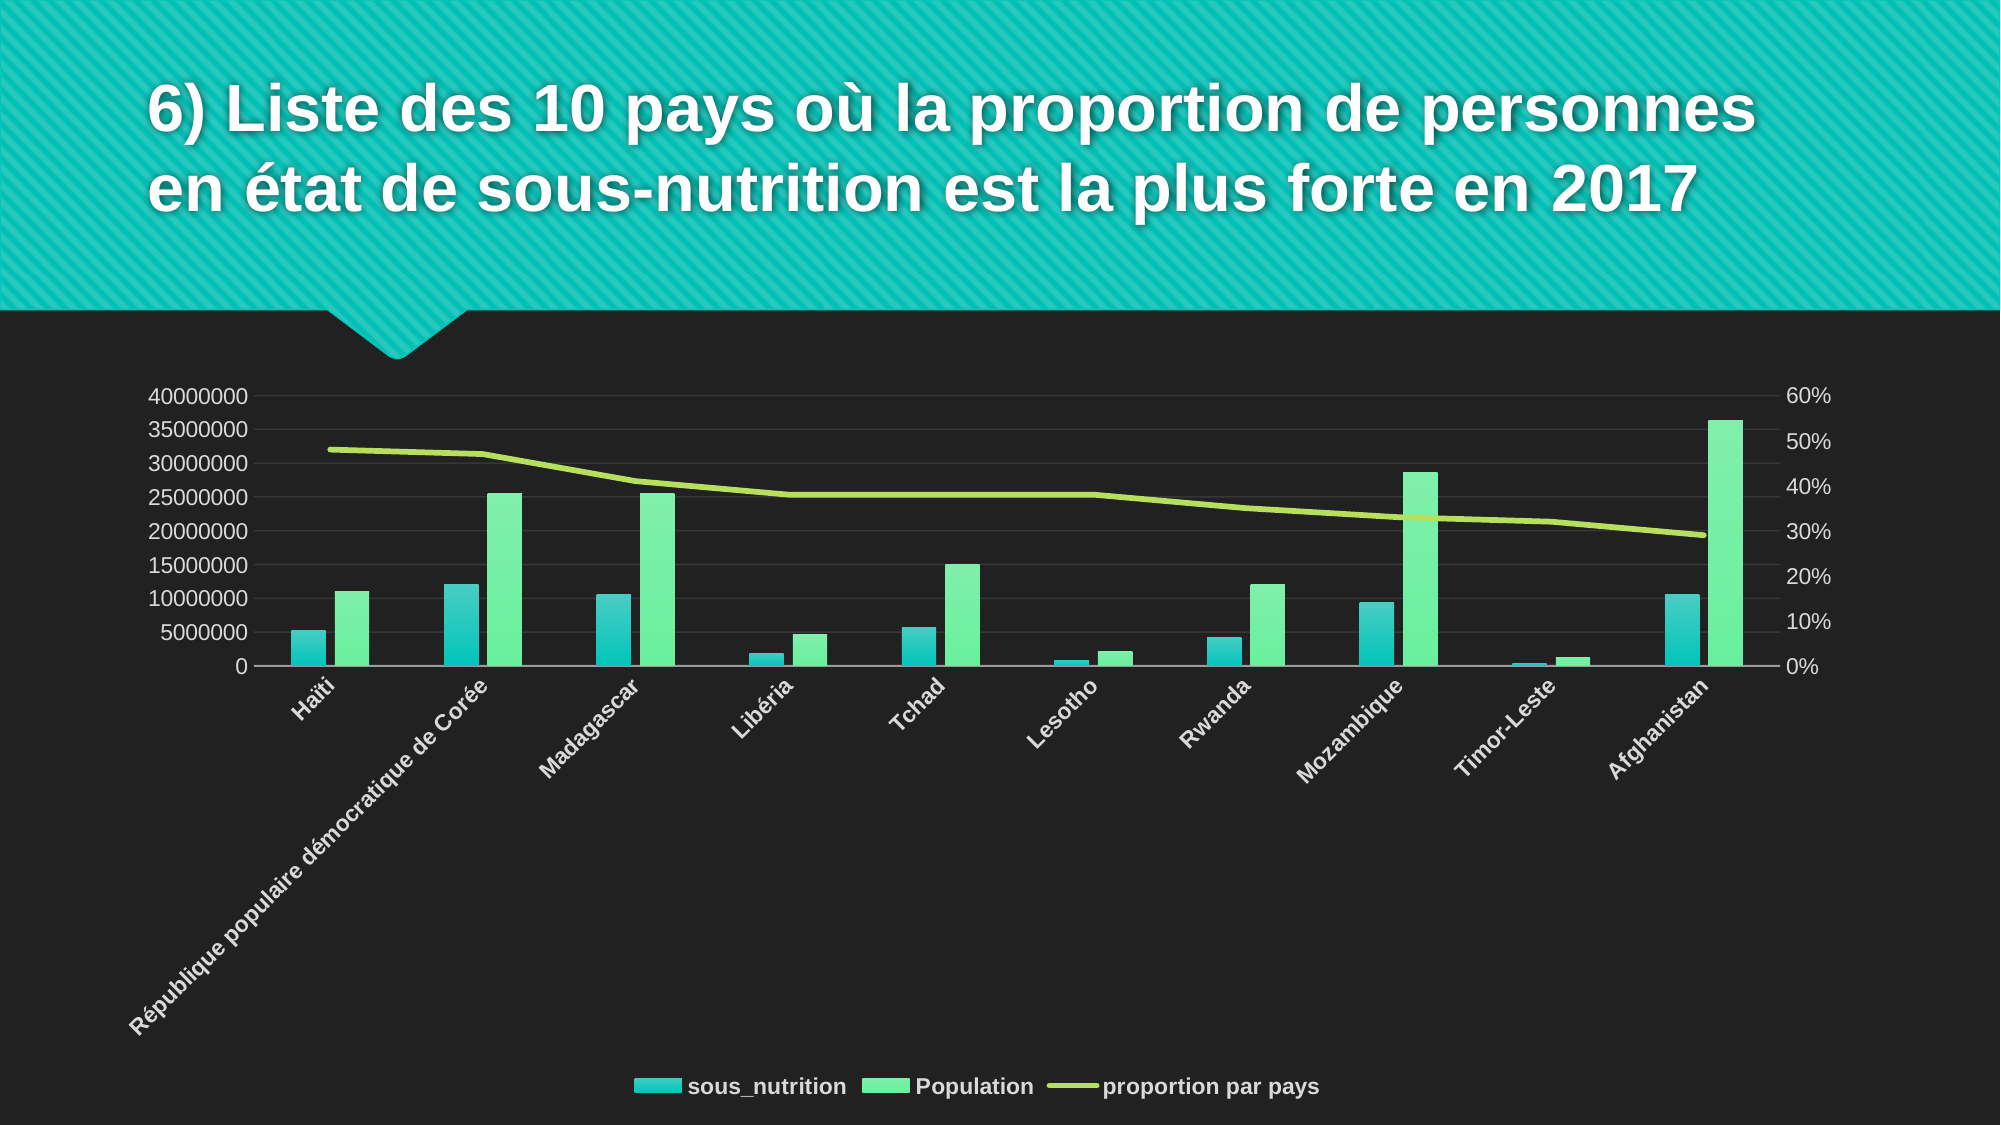

# 6) Liste des 10 pays où la proportion de personnes en état de sous-nutrition est la plus forte en 2017

### Chart

| Category | sous_nutrition | Population | proportion par pays |
|---|---|---|---|
| Haïti | 5300000.0 | 10982366.0 | 0.48 |
| République populaire démocratique de Corée | 12000000.0 | 25429825.0 | 0.47 |
| Madagascar | 10500000.0 | 25570512.0 | 0.41 |
| Libéria | 1800000.0 | 4702226.0 | 0.38 |
| Tchad | 5700000.0 | 15016753.0 | 0.38 |
| Lesotho | 800000.0 | 2091534.0 | 0.38 |
| Rwanda | 4200000.0 | 11980961.0 | 0.35 |
| Mozambique | 9400000.0 | 28649018.0 | 0.33 |
| Timor-Leste | 400000.0 | 1243258.0 | 0.32 |
| Afghanistan | 10500000.0 | 36296113.0 | 0.29 |